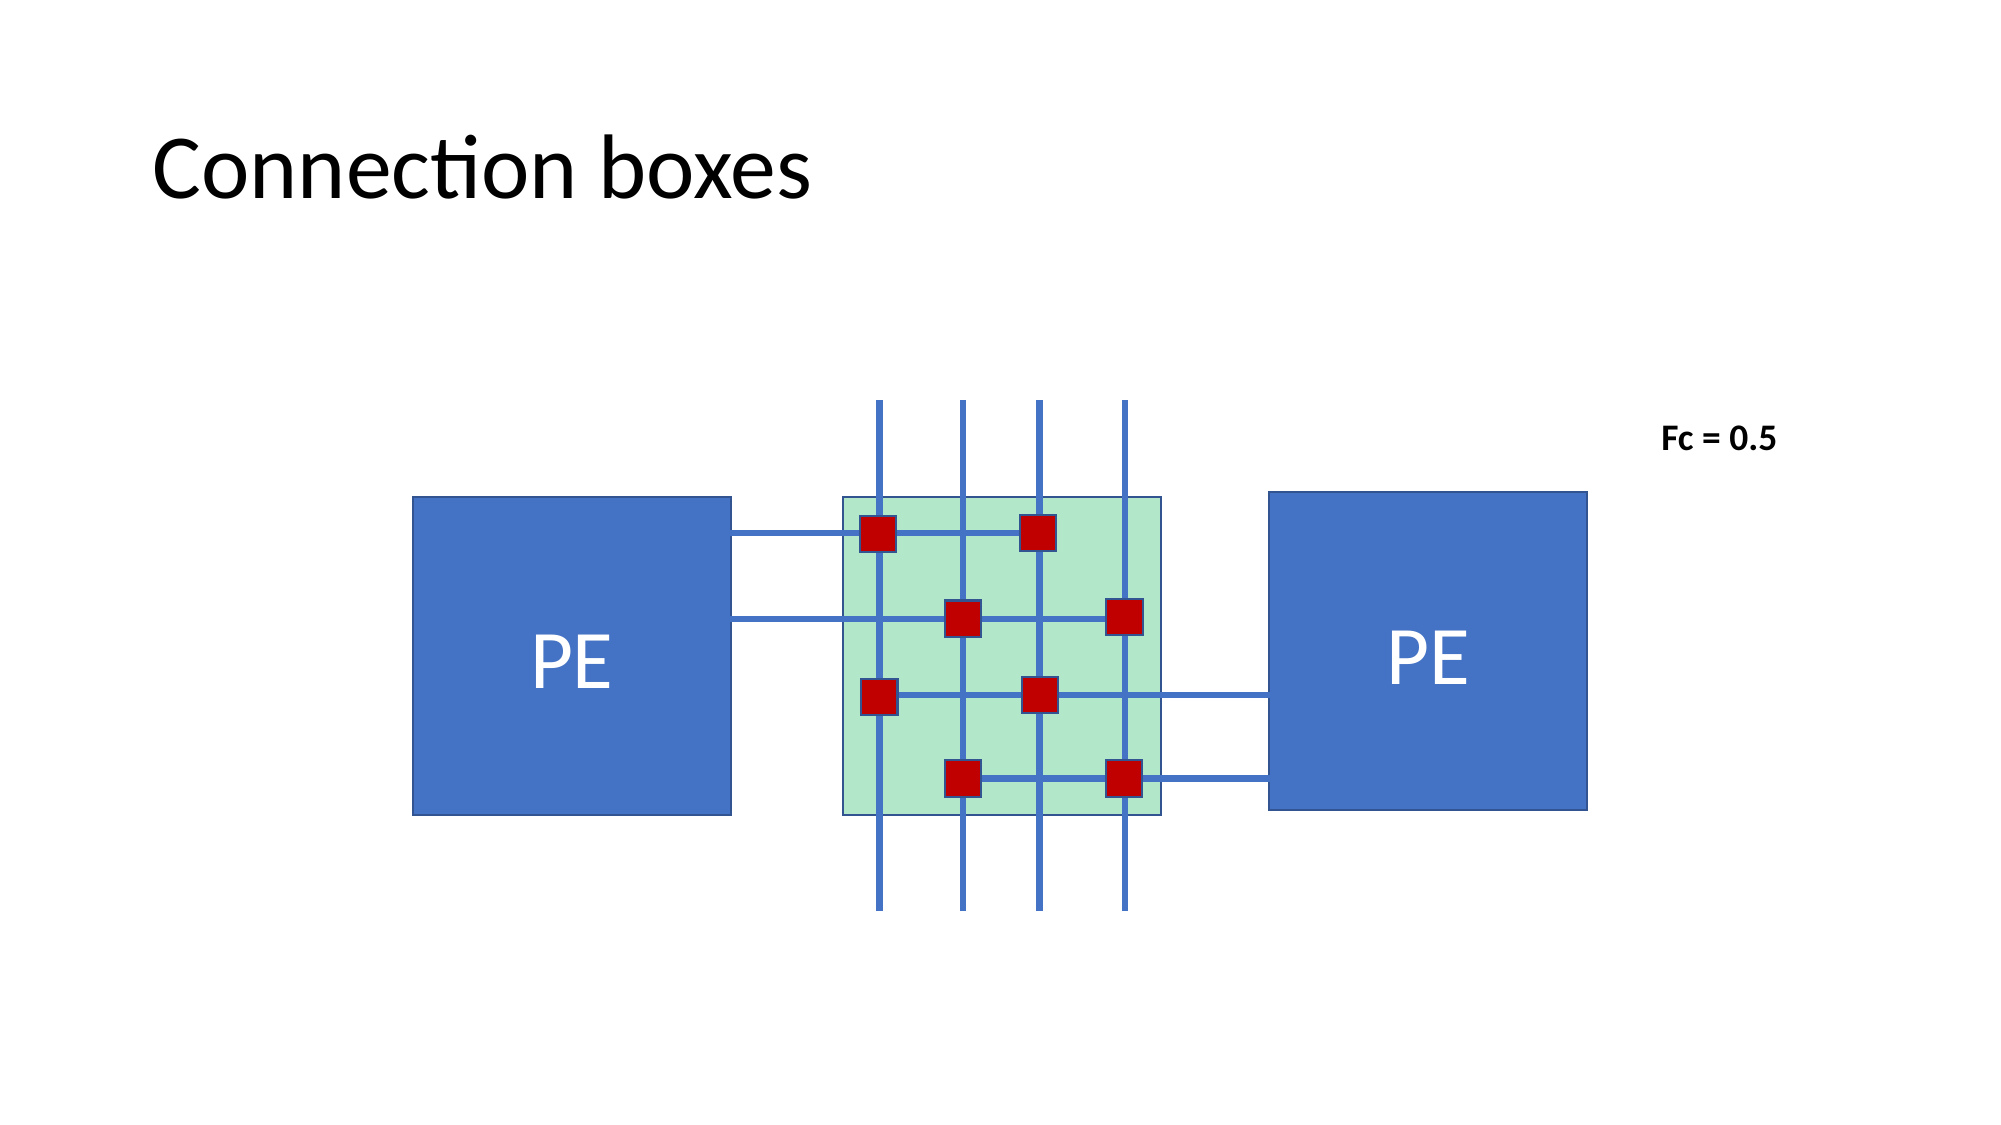

# Connection boxes
Fc = 0.5
PE
PE